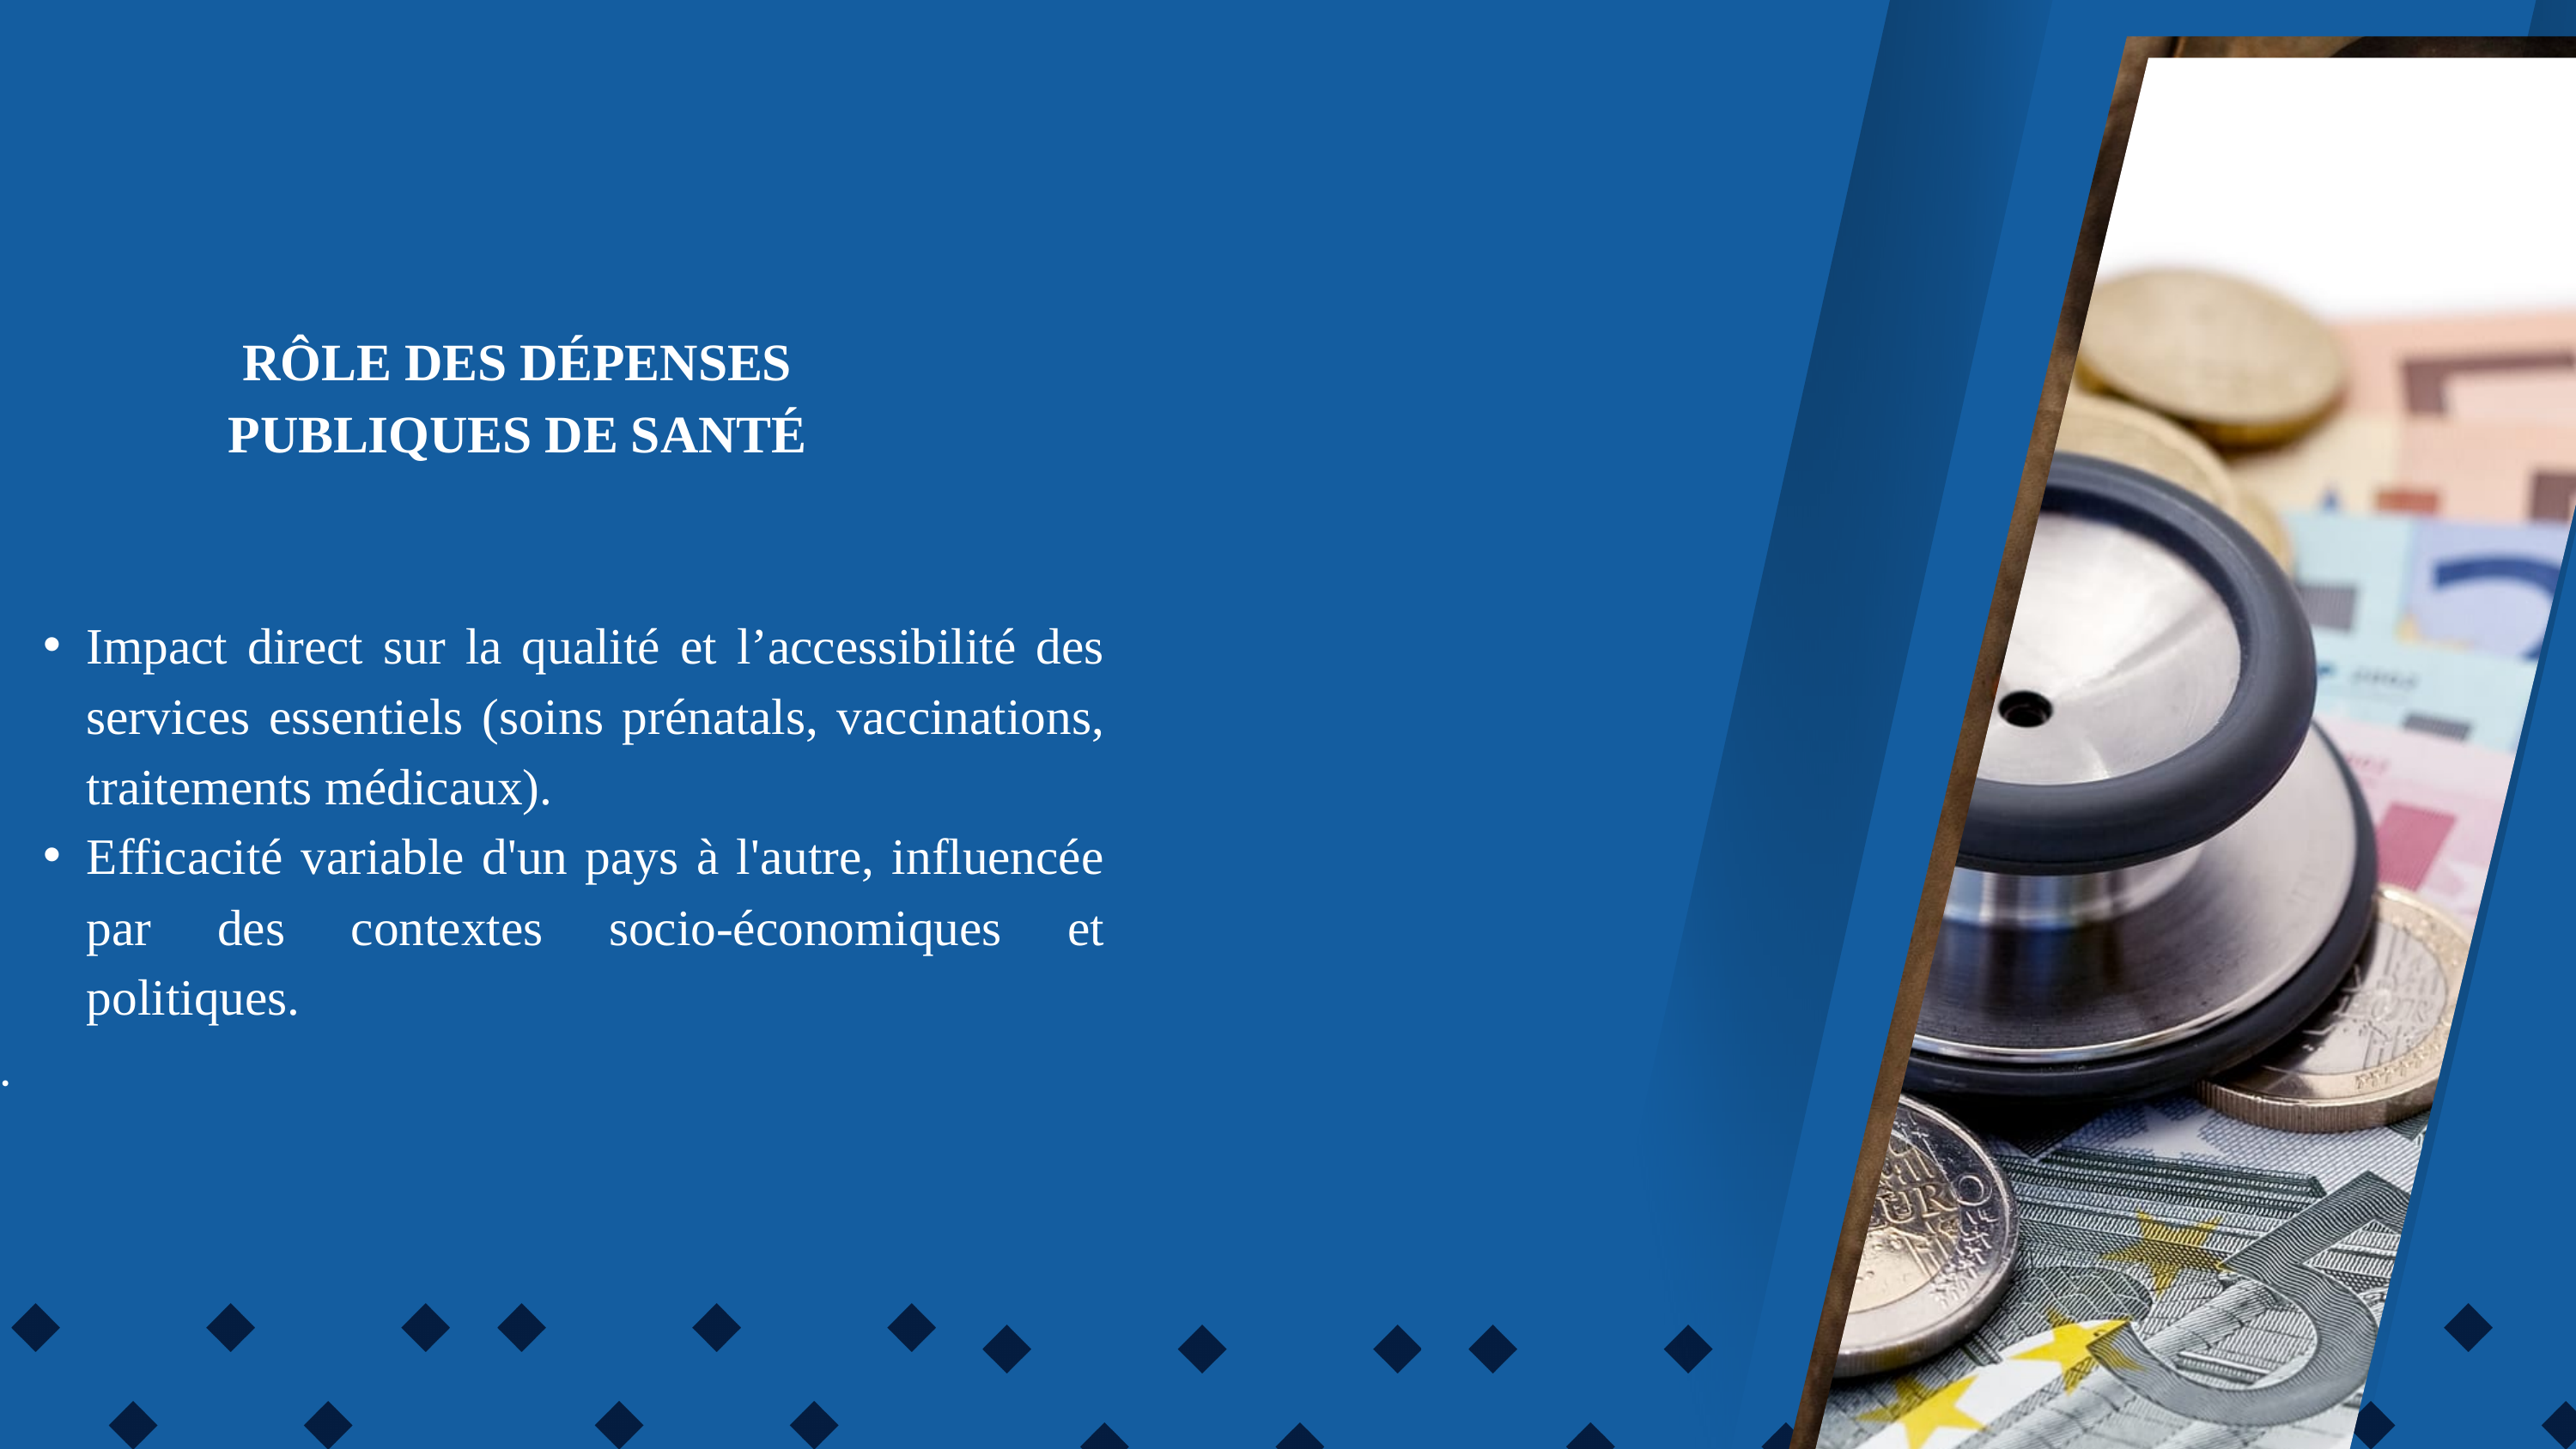

RÔLE DES DÉPENSES PUBLIQUES DE SANTÉ
Impact direct sur la qualité et l’accessibilité des services essentiels (soins prénatals, vaccinations, traitements médicaux).
Efficacité variable d'un pays à l'autre, influencée par des contextes socio-économiques et politiques.
.